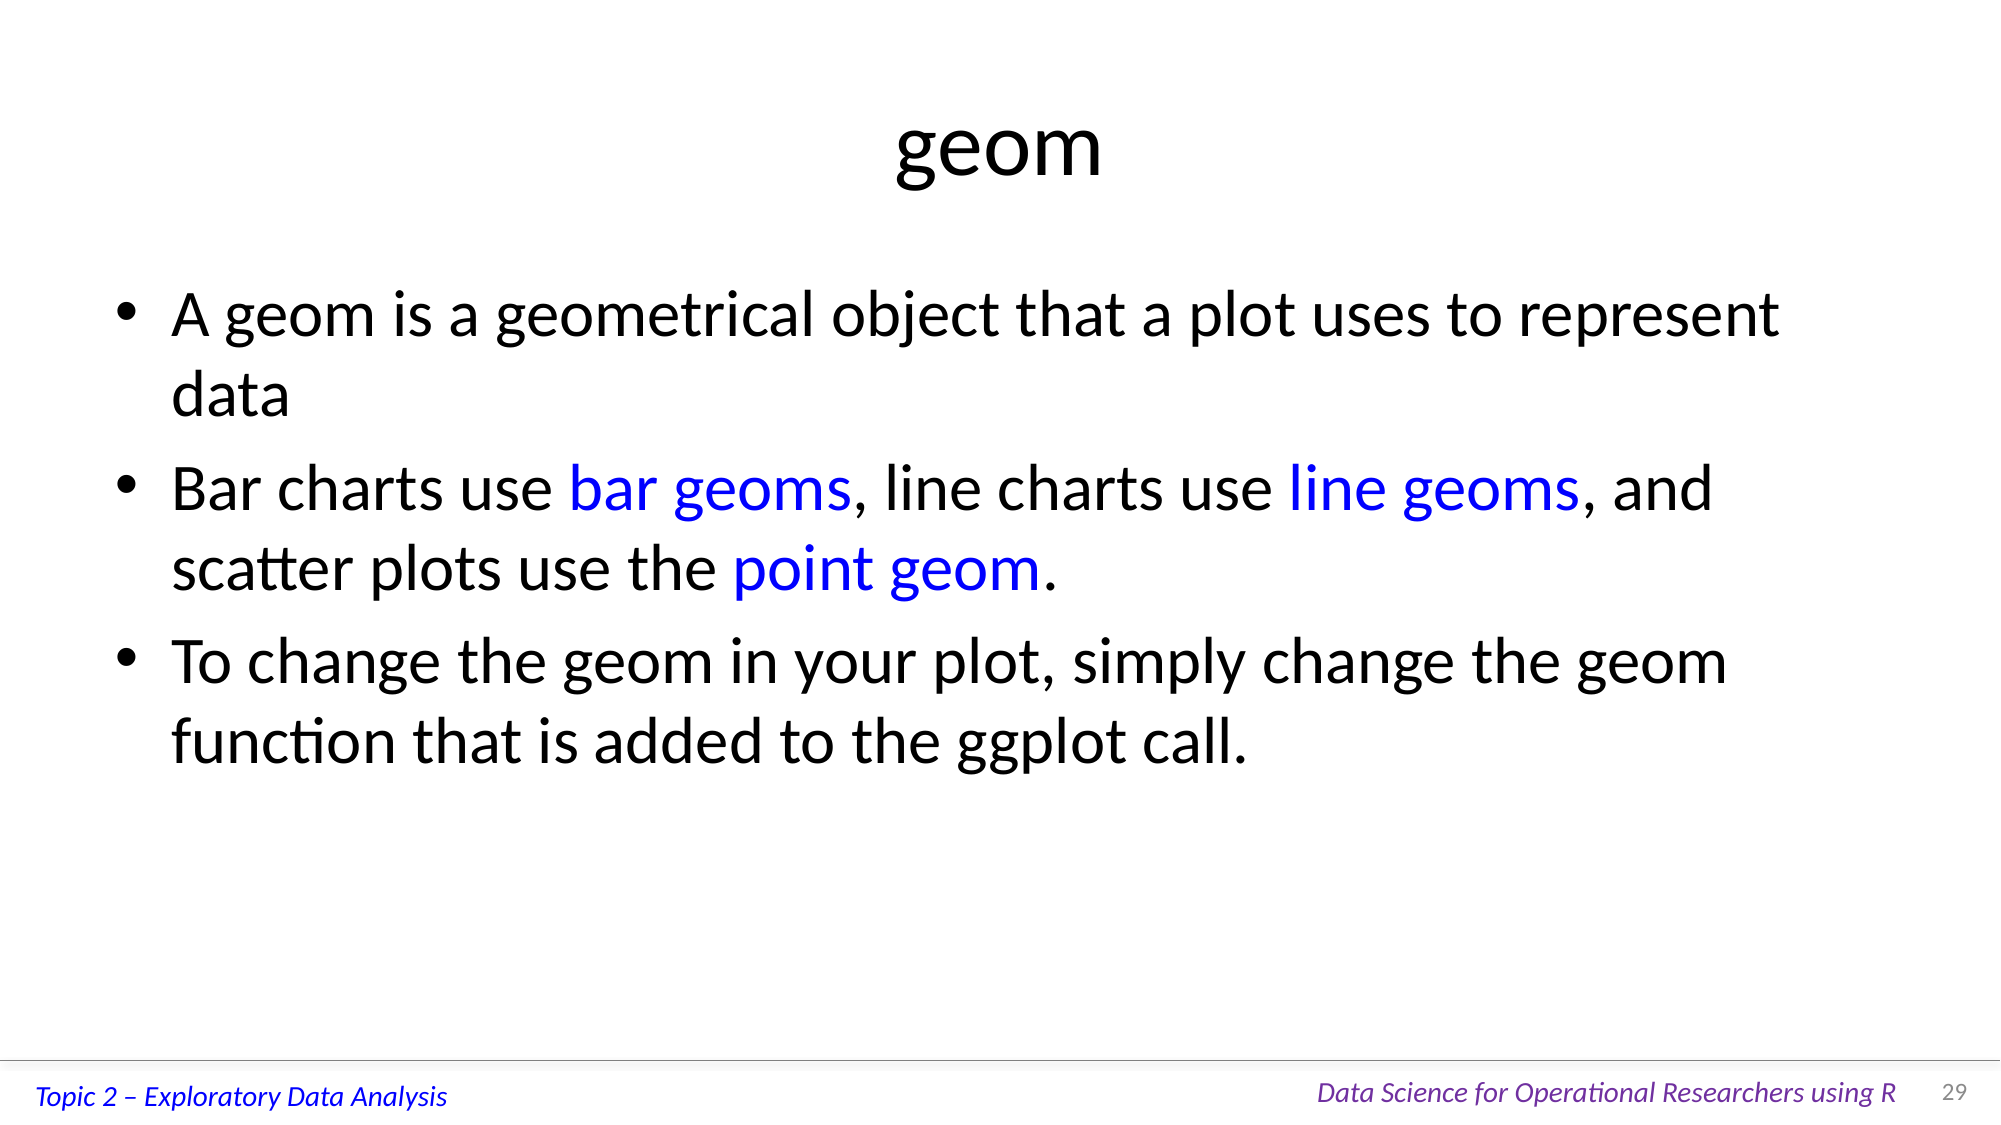

# geom
A geom is a geometrical object that a plot uses to represent data
Bar charts use bar geoms, line charts use line geoms, and scatter plots use the point geom.
To change the geom in your plot, simply change the geom function that is added to the ggplot call.
29